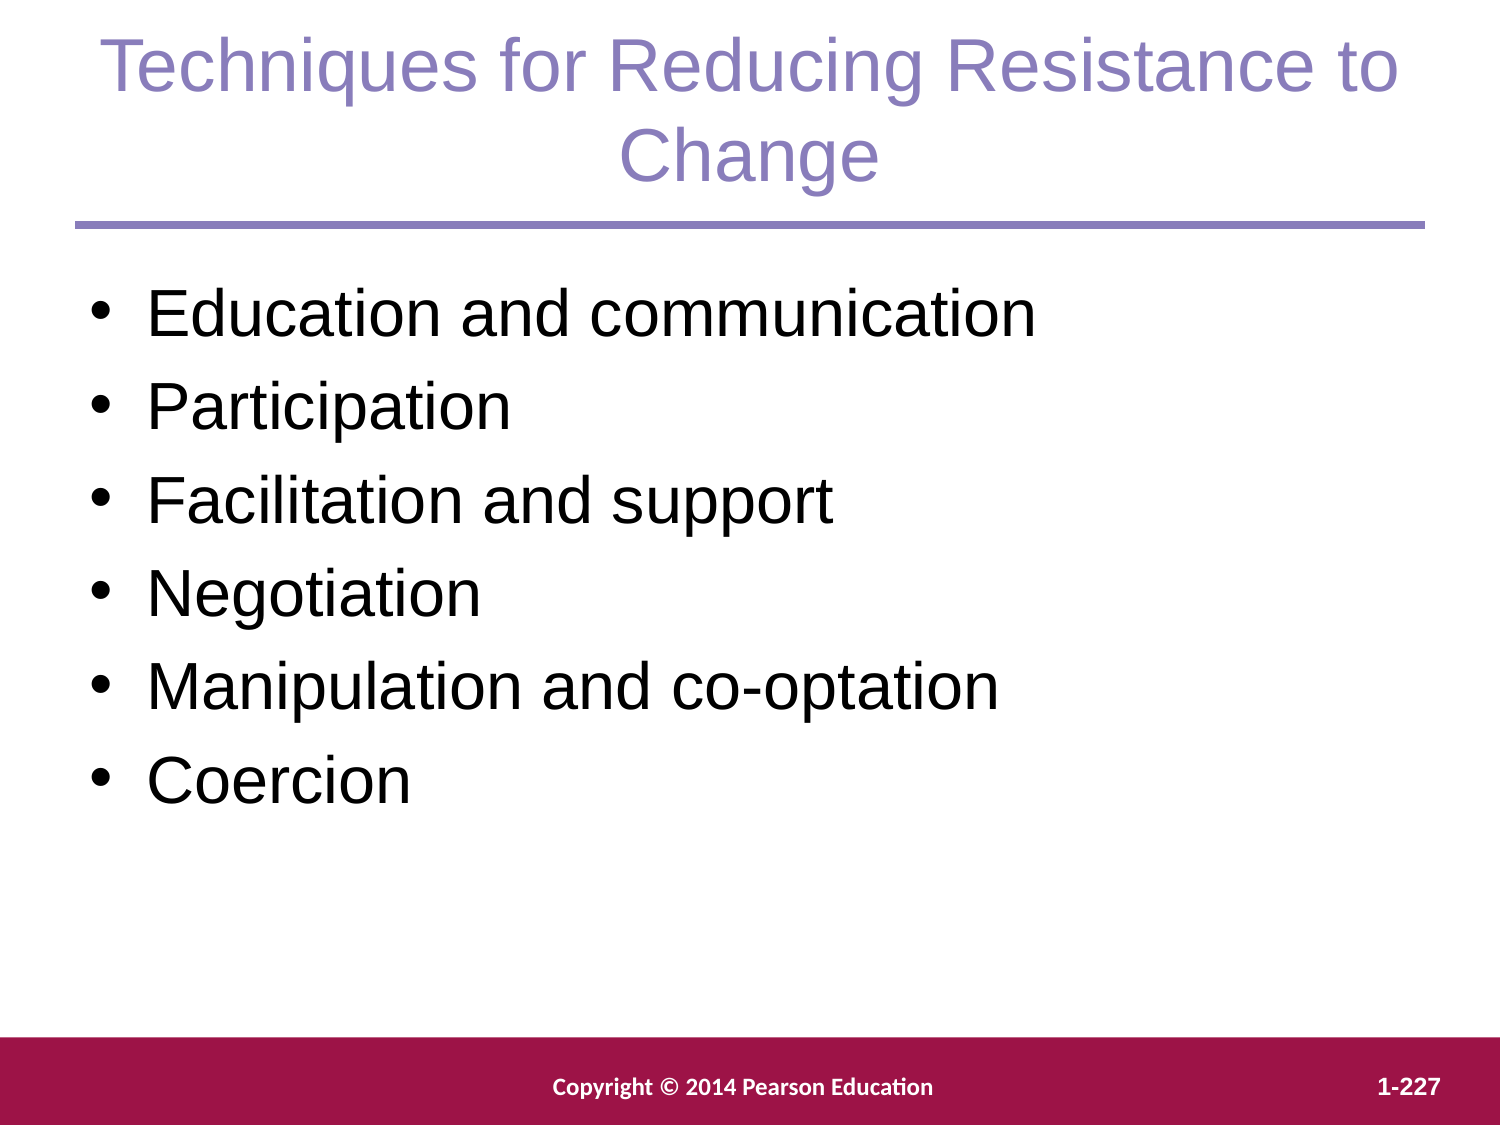

Techniques for Reducing Resistance to Change
Education and communication
Participation
Facilitation and support
Negotiation
Manipulation and co-optation
Coercion